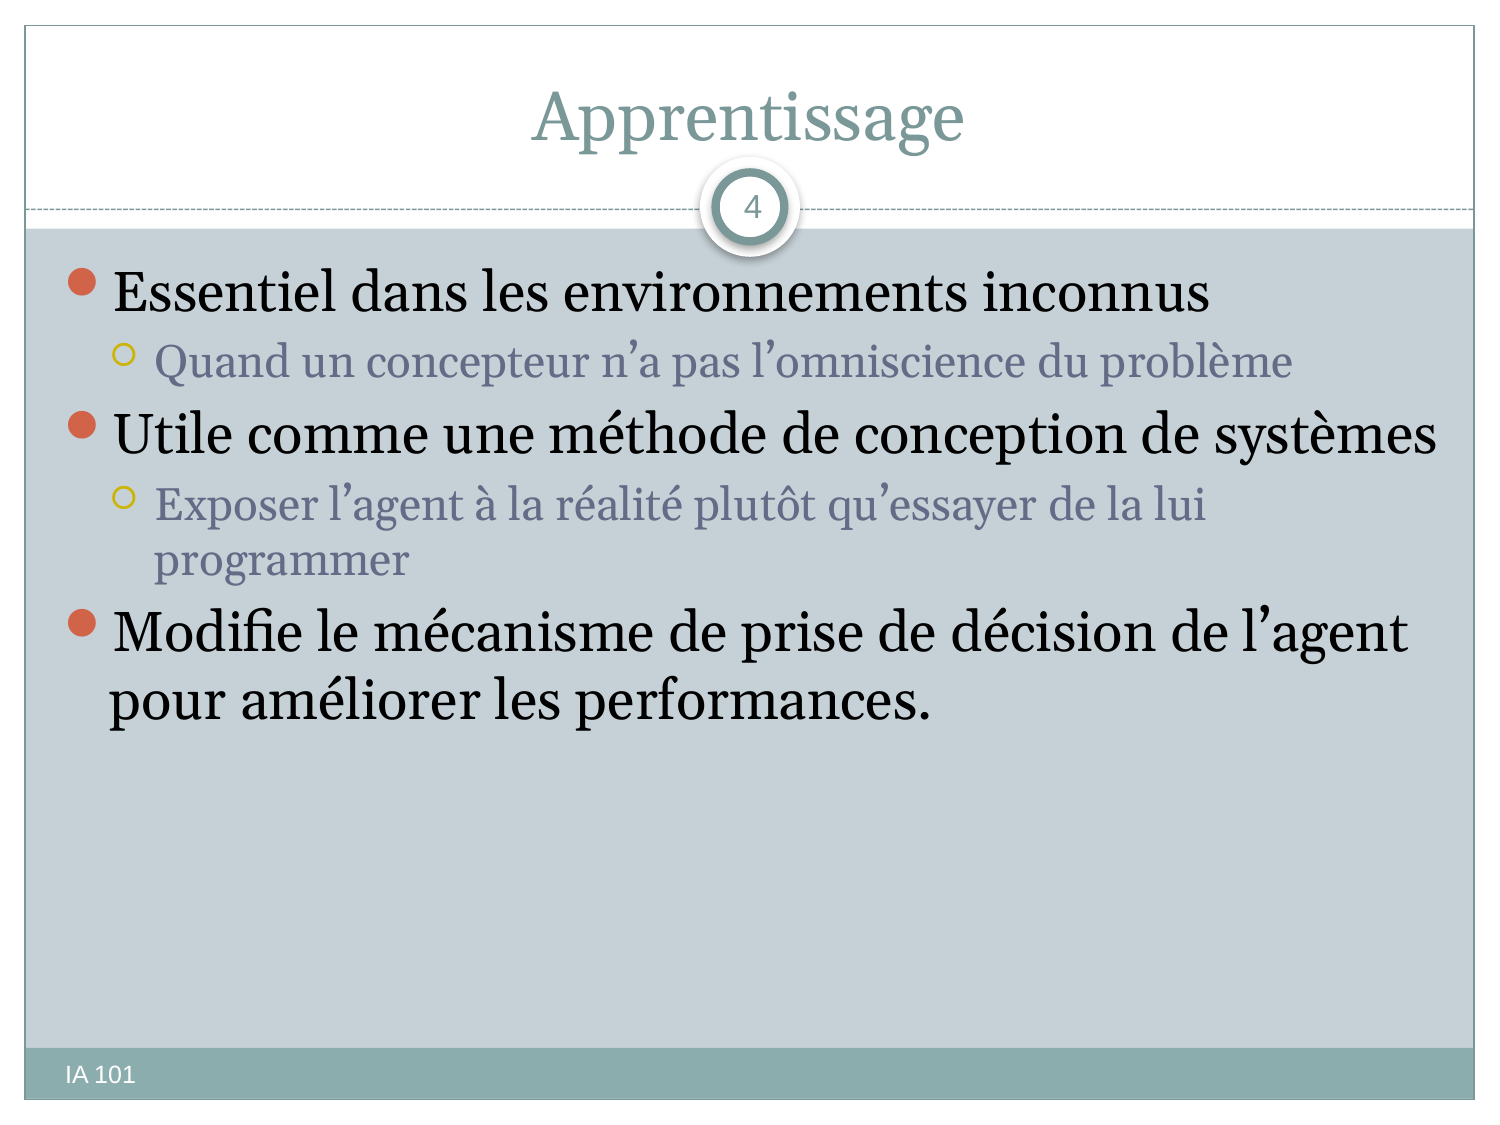

# Apprentissage
4
Essentiel dans les environnements inconnus
Quand un concepteur n’a pas l’omniscience du problème
Utile comme une méthode de conception de systèmes
Exposer l’agent à la réalité plutôt qu’essayer de la lui programmer
Modifie le mécanisme de prise de décision de l’agent pour améliorer les performances.
IA 101